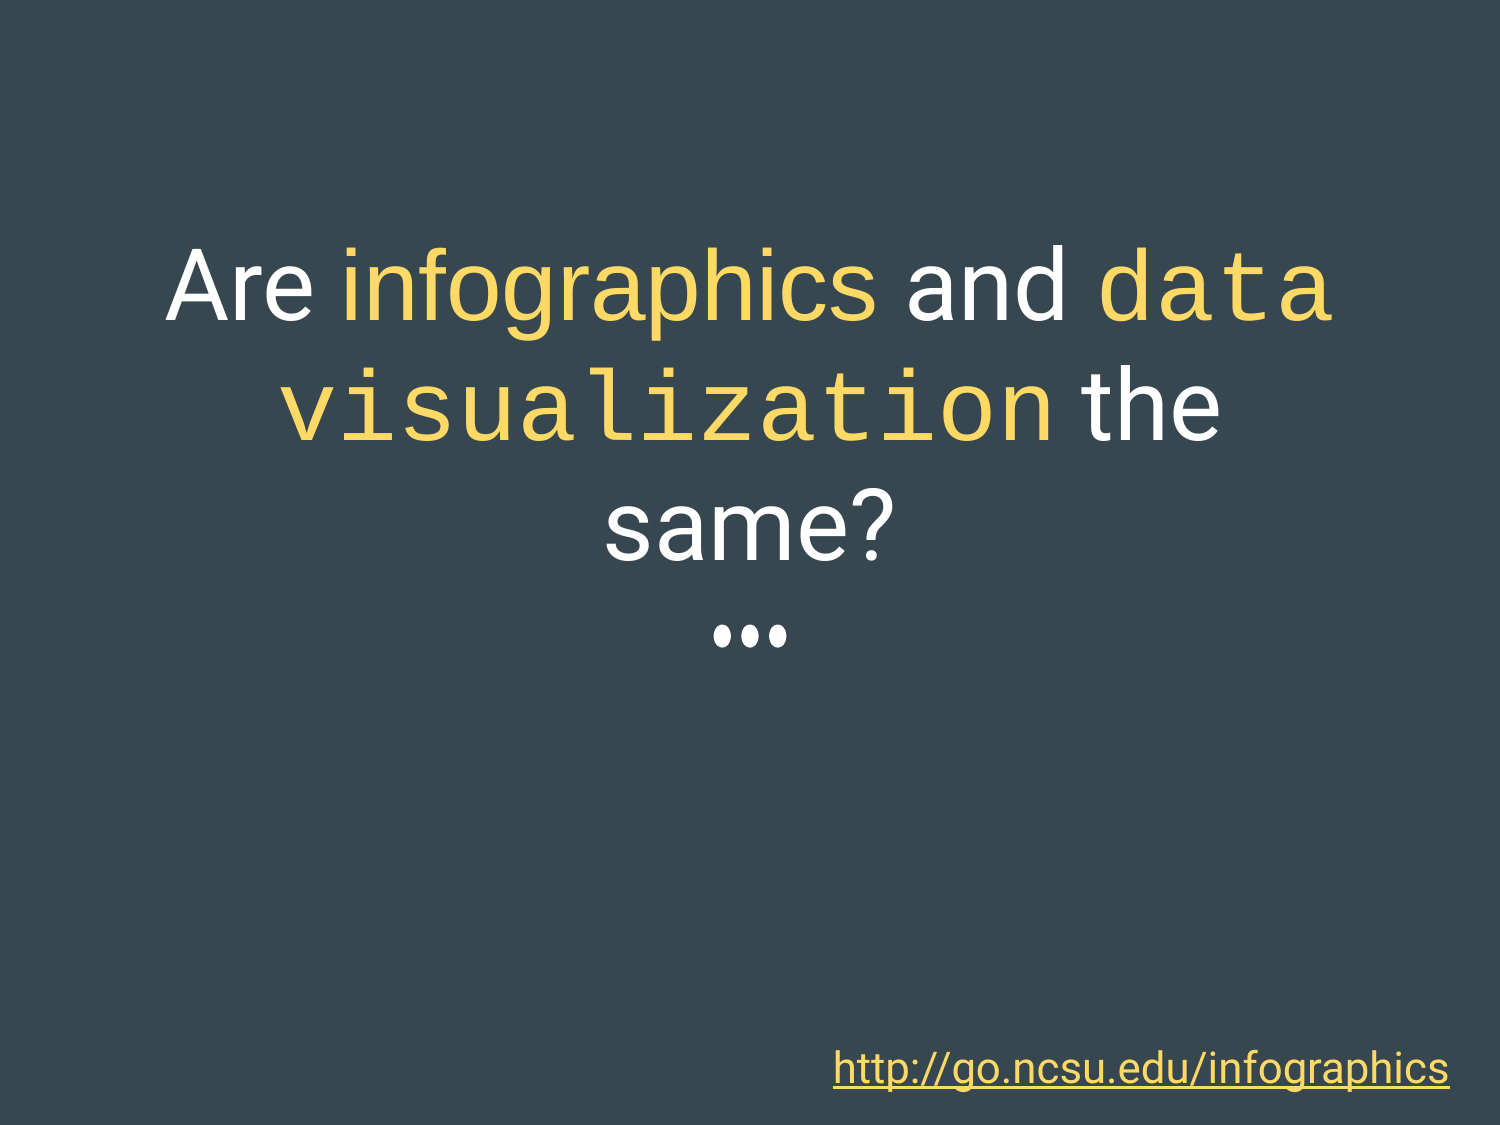

# Are infographics and data visualization the same?
http://go.ncsu.edu/infographics